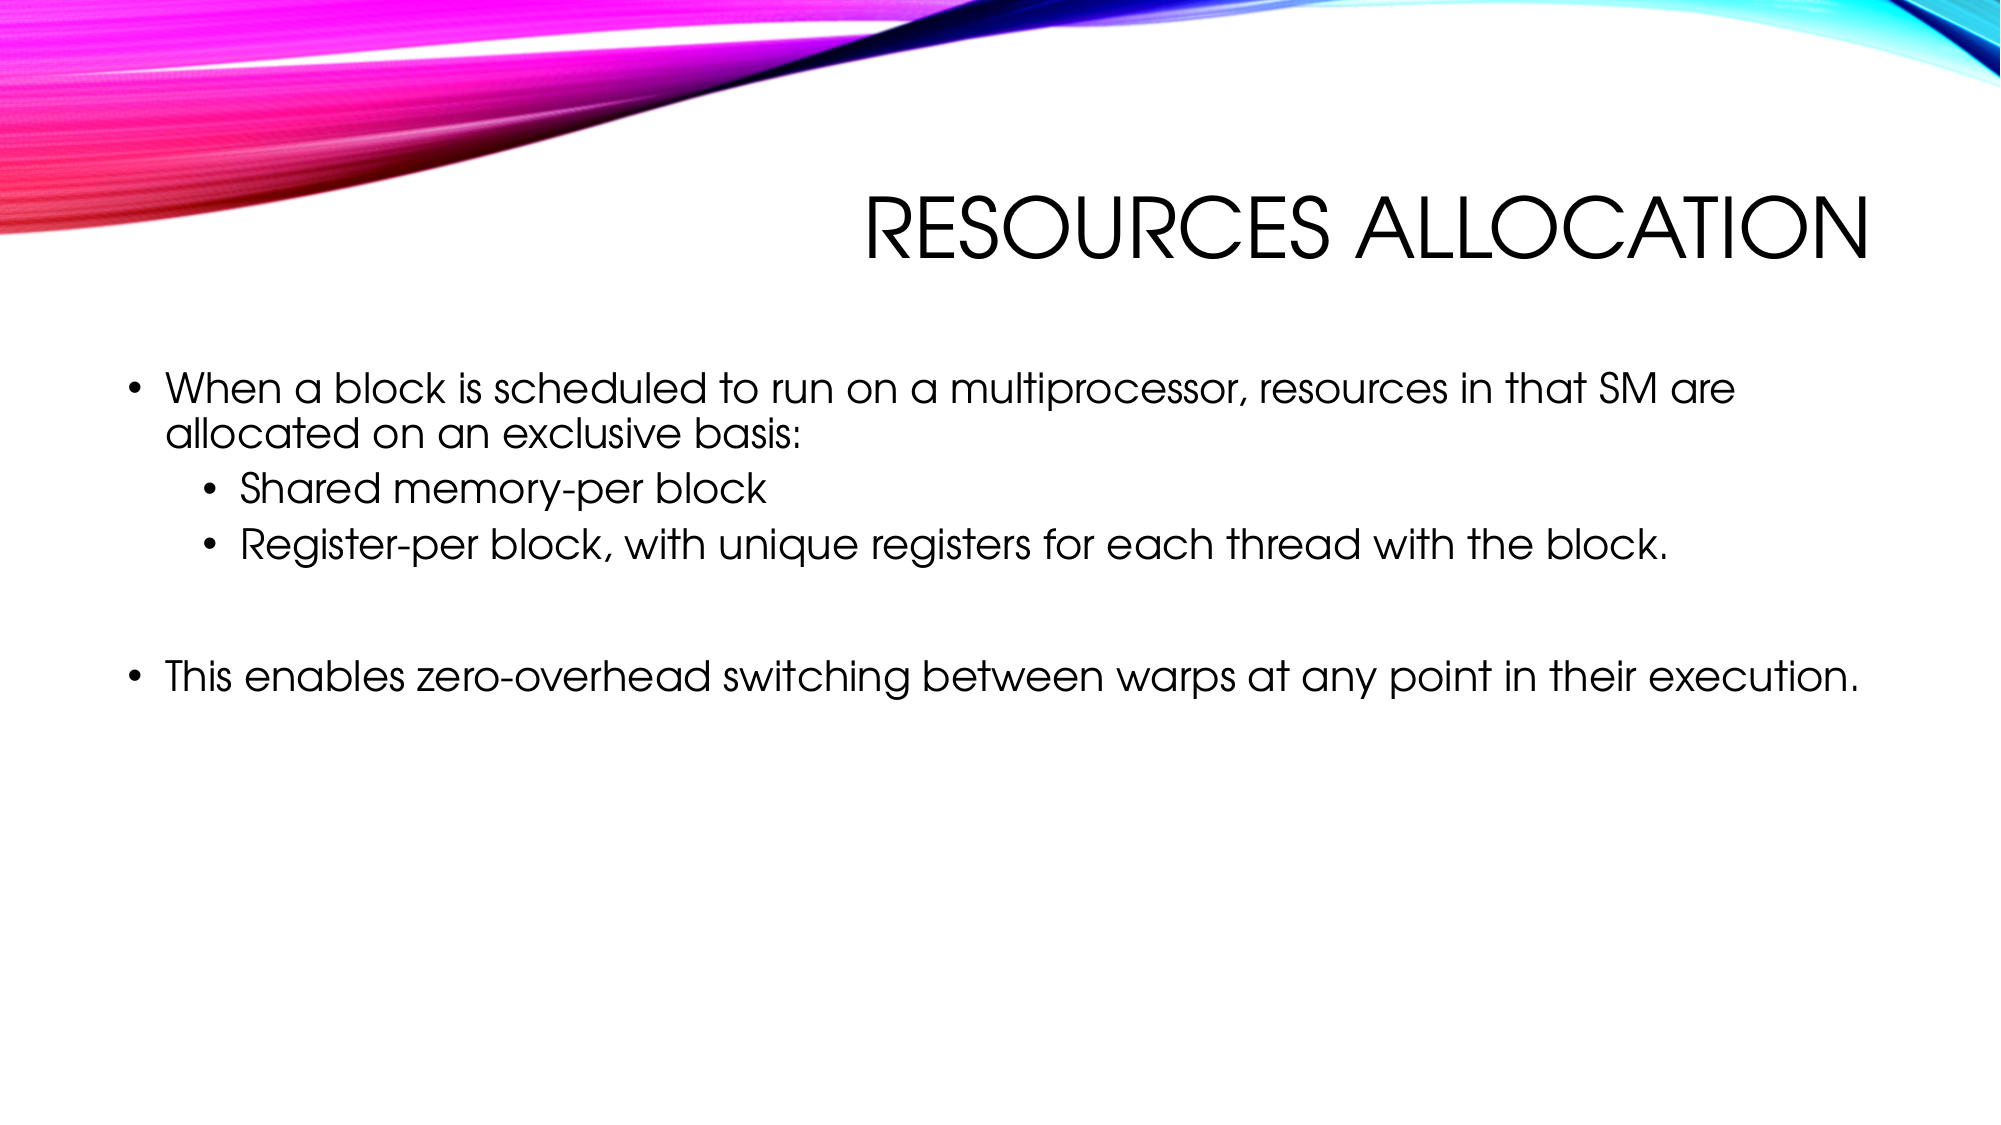

# Resources allocation
When a block is scheduled to run on a multiprocessor, resources in that SM are allocated on an exclusive basis:
Shared memory-per block
Register-per block, with unique registers for each thread with the block.

This enables zero-overhead switching between warps at any point in their execution.